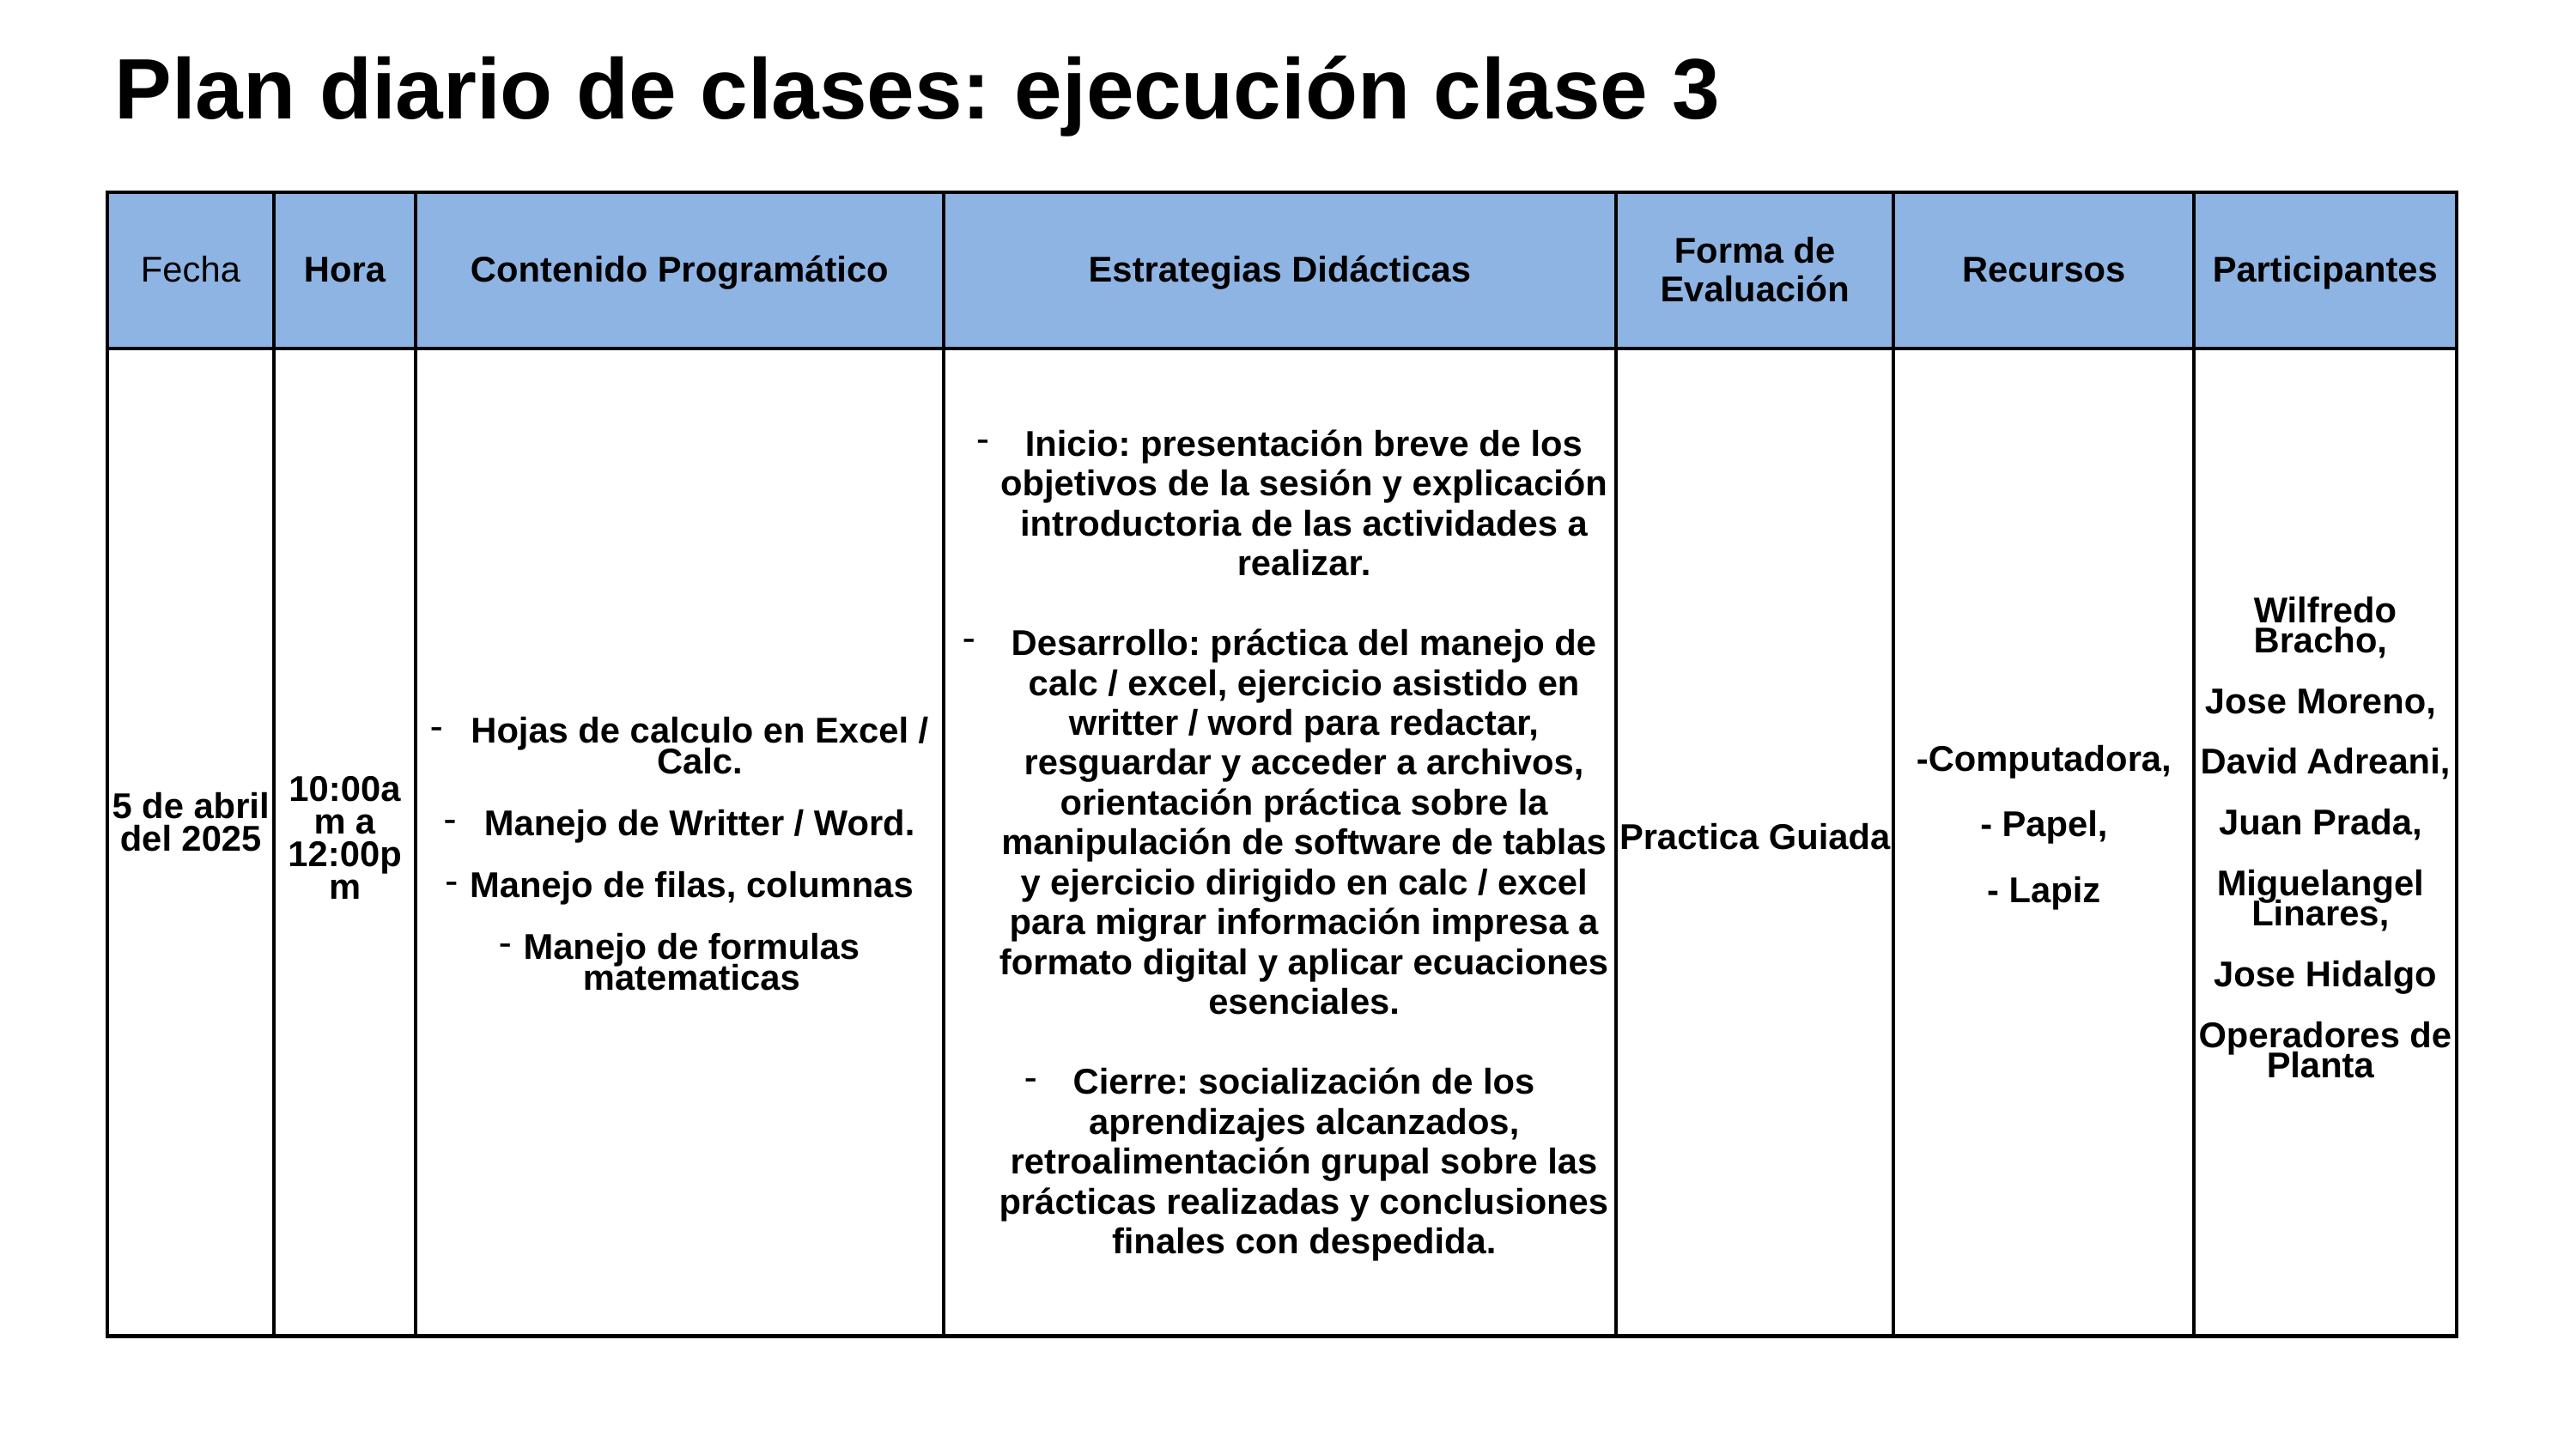

Plan diario de clases: ejecución clase 3
| Fecha | Hora | Contenido Programático | Estrategias Didácticas | Forma de Evaluación | Recursos | Participantes |
| --- | --- | --- | --- | --- | --- | --- |
| 5 de abril del 2025 | 10:00am a 12:00pm | Hojas de calculo en Excel / Calc. Manejo de Writter / Word. Manejo de filas, columnas Manejo de formulas matematicas | Inicio: presentación breve de los objetivos de la sesión y explicación introductoria de las actividades a realizar. Desarrollo: práctica del manejo de calc / excel, ejercicio asistido en writter / word para redactar, resguardar y acceder a archivos, orientación práctica sobre la manipulación de software de tablas y ejercicio dirigido en calc / excel para migrar información impresa a formato digital y aplicar ecuaciones esenciales. Cierre: socialización de los aprendizajes alcanzados, retroalimentación grupal sobre las prácticas realizadas y conclusiones finales con despedida. | Practica Guiada | -Computadora, - Papel, - Lapiz | Wilfredo Bracho, Jose Moreno, David Adreani, Juan Prada, Miguelangel Linares, Jose Hidalgo Operadores de Planta |